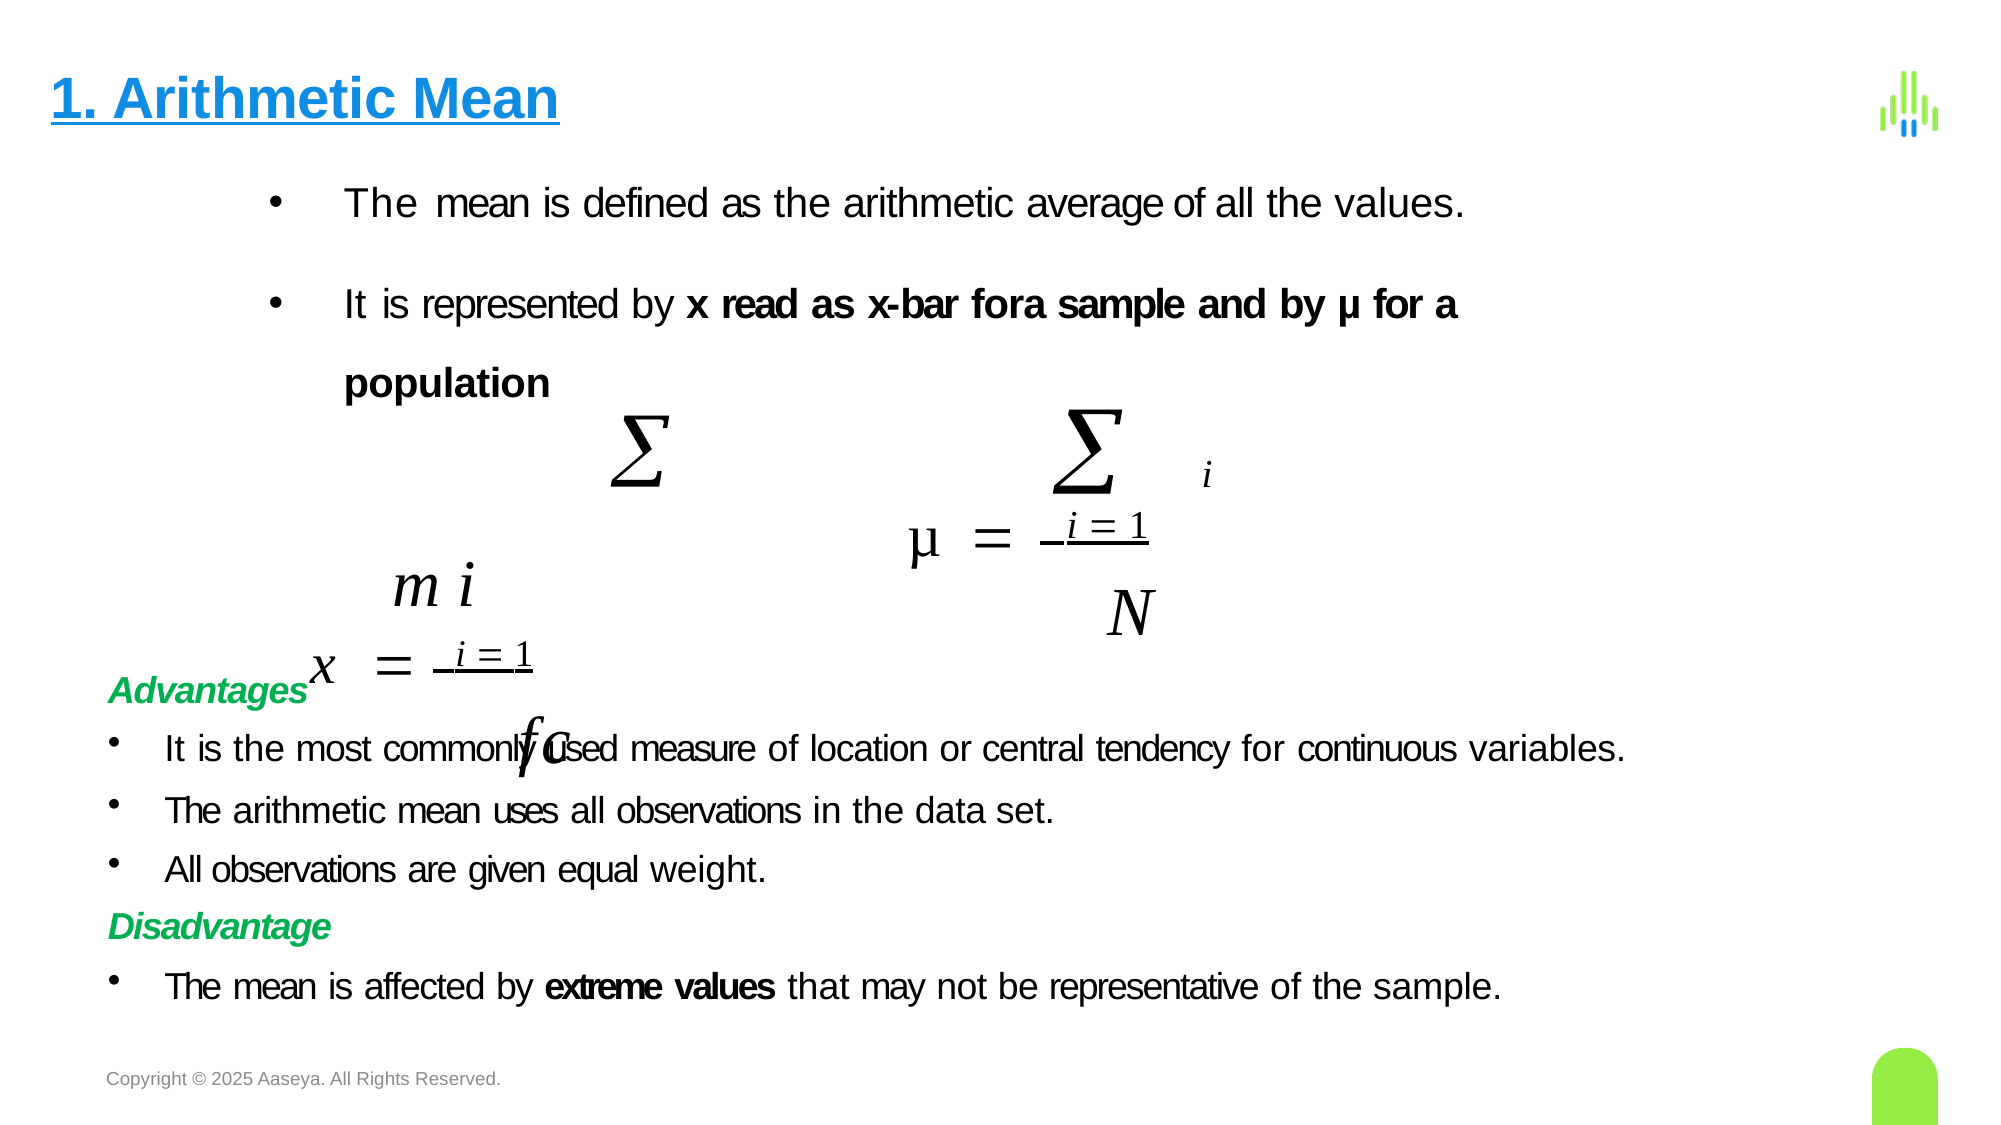

# 1. Arithmetic Mean
The mean is defined as the arithmetic average of all the values.
It is represented by x read as x-bar fora sample and by µ for a population
            ∑ m i
x	=   i = 1
fc
∑	i
µ =   i = 1
N
Advantages
It is the most commonly used measure of location or central tendency for continuous variables.
The arithmetic mean uses all observations in the data set.
All observations are given equal weight.
Disadvantage
The mean is affected by extreme values that may not be representative of the sample.
Copyright © 2025 Aaseya. All Rights Reserved.